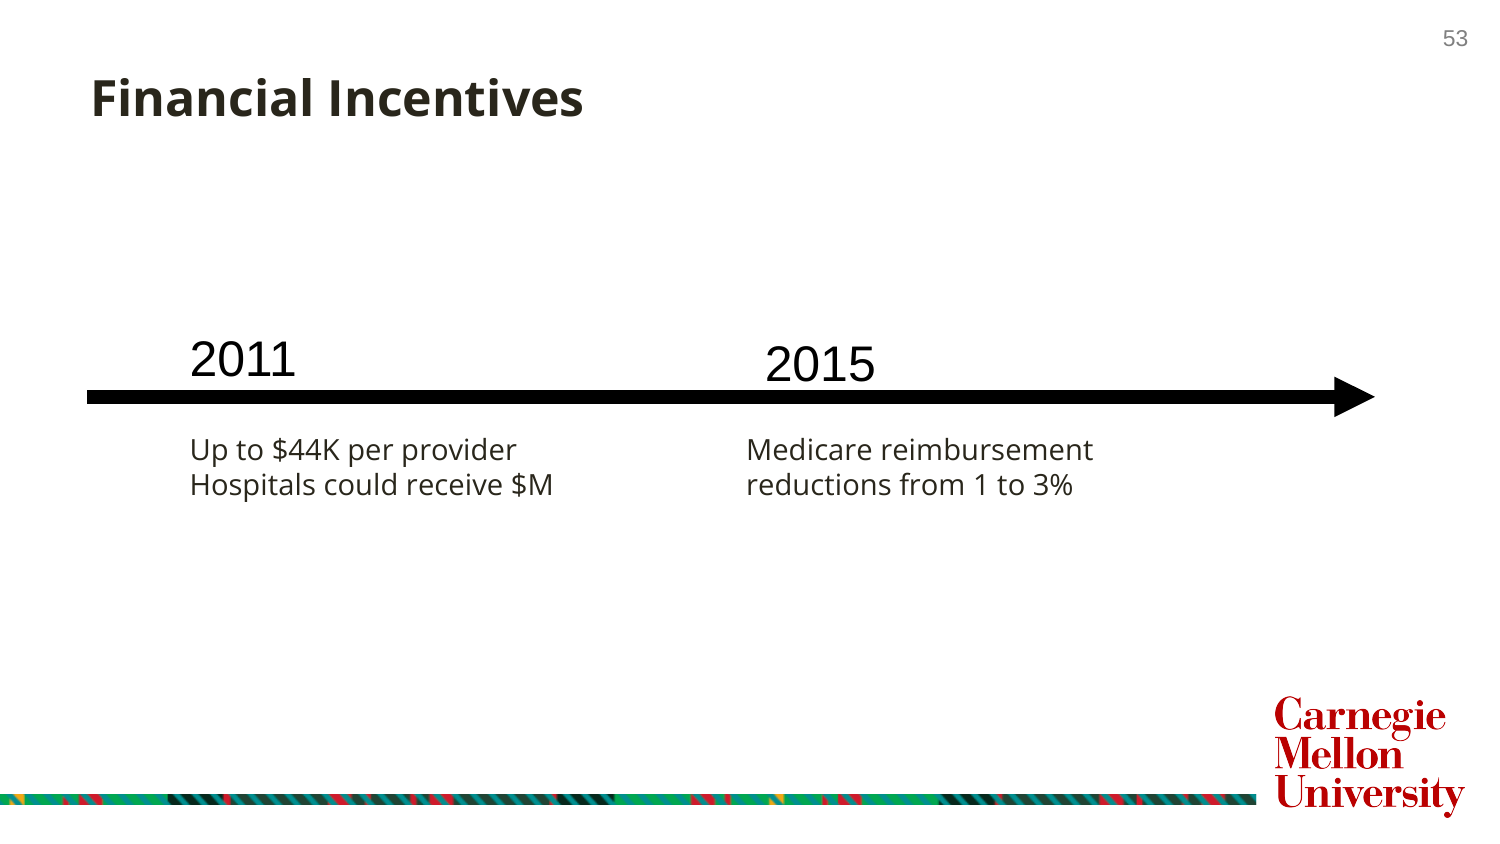

# Financial Incentives
2011
2015
Up to $44K per provider
Hospitals could receive $M

Medicare reimbursement reductions from 1 to 3%

53